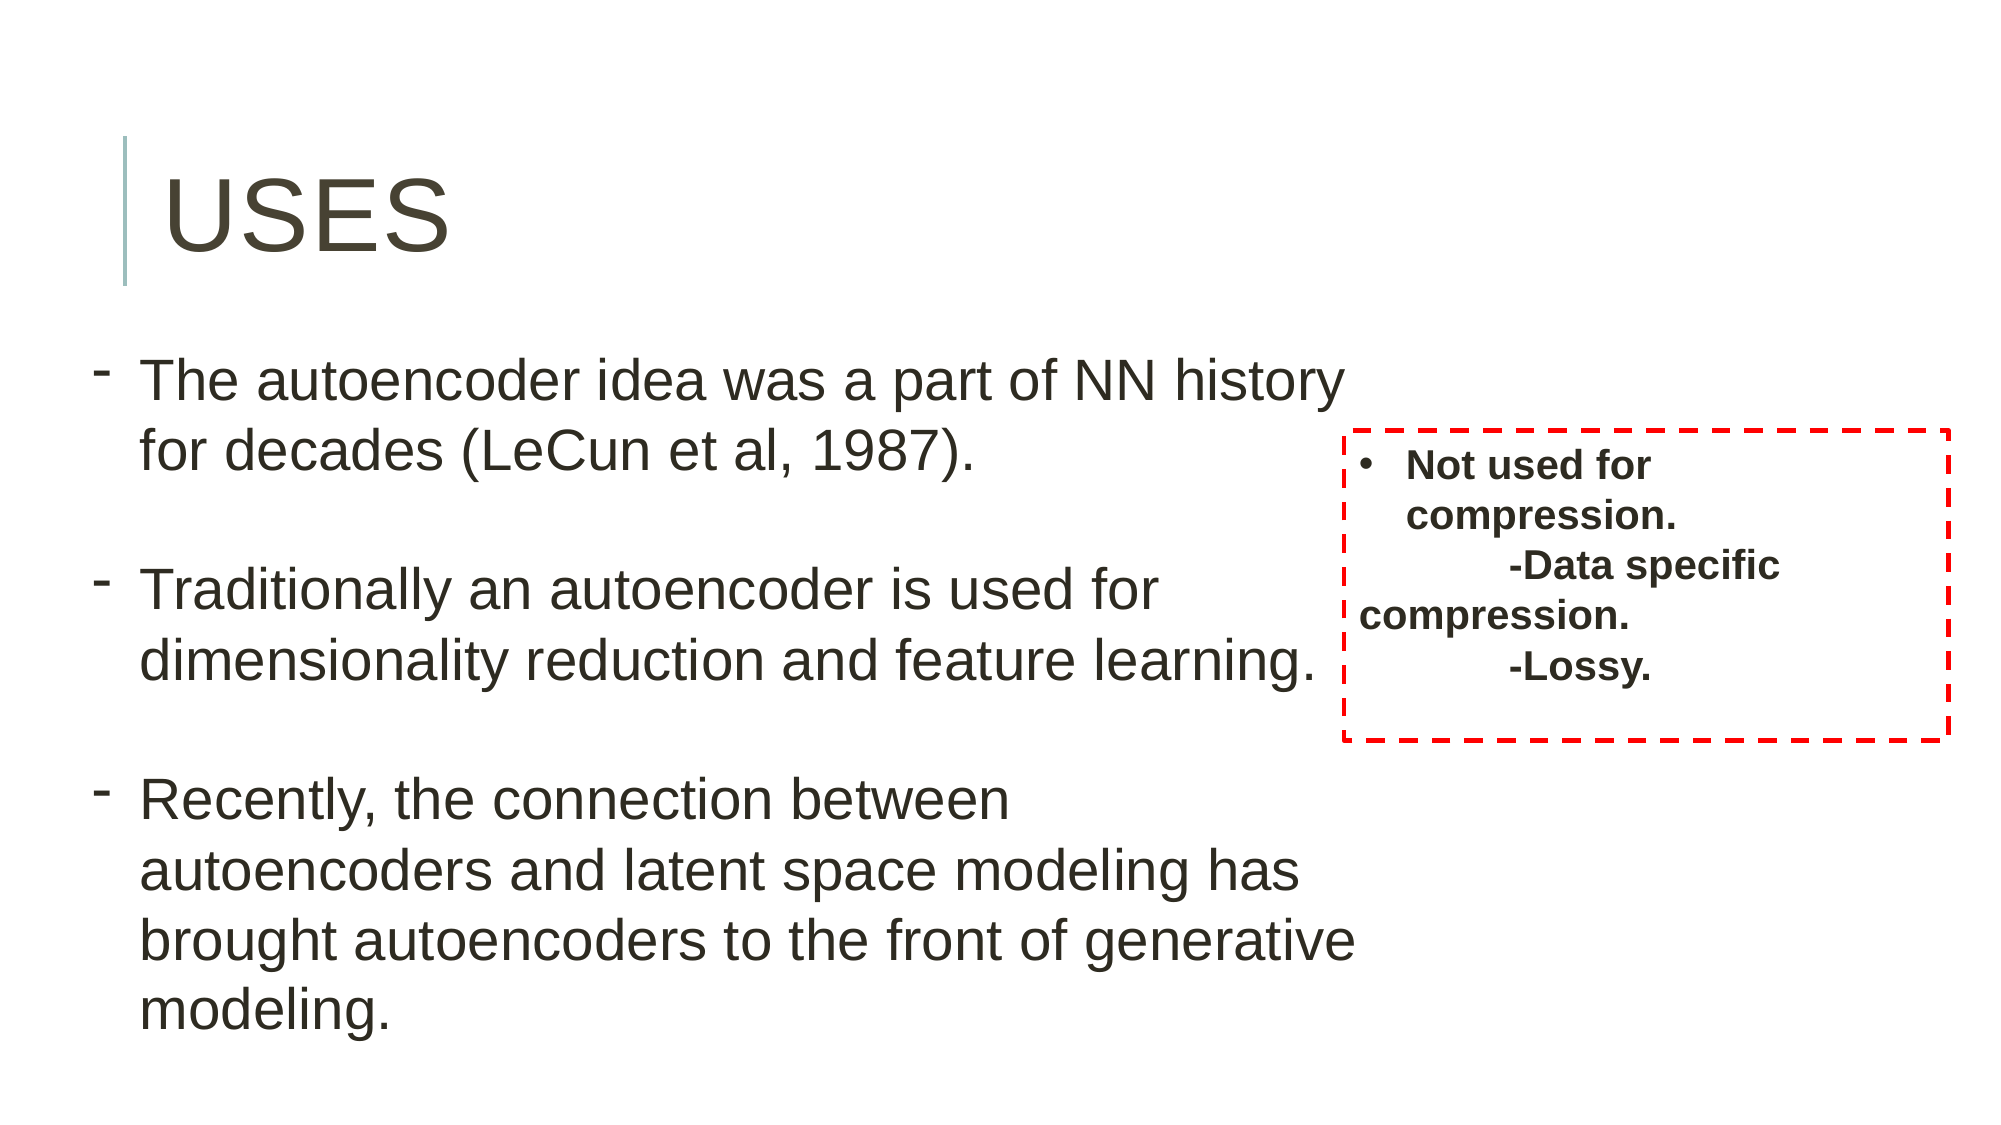

# Uses
The autoencoder idea was a part of NN history for decades (LeCun et al, 1987).

Traditionally an autoencoder is used for dimensionality reduction and feature learning.

Recently, the connection between autoencoders and latent space modeling has brought autoencoders to the front of generative modeling.
Not used for compression.
	-Data specific compression.
	-Lossy.